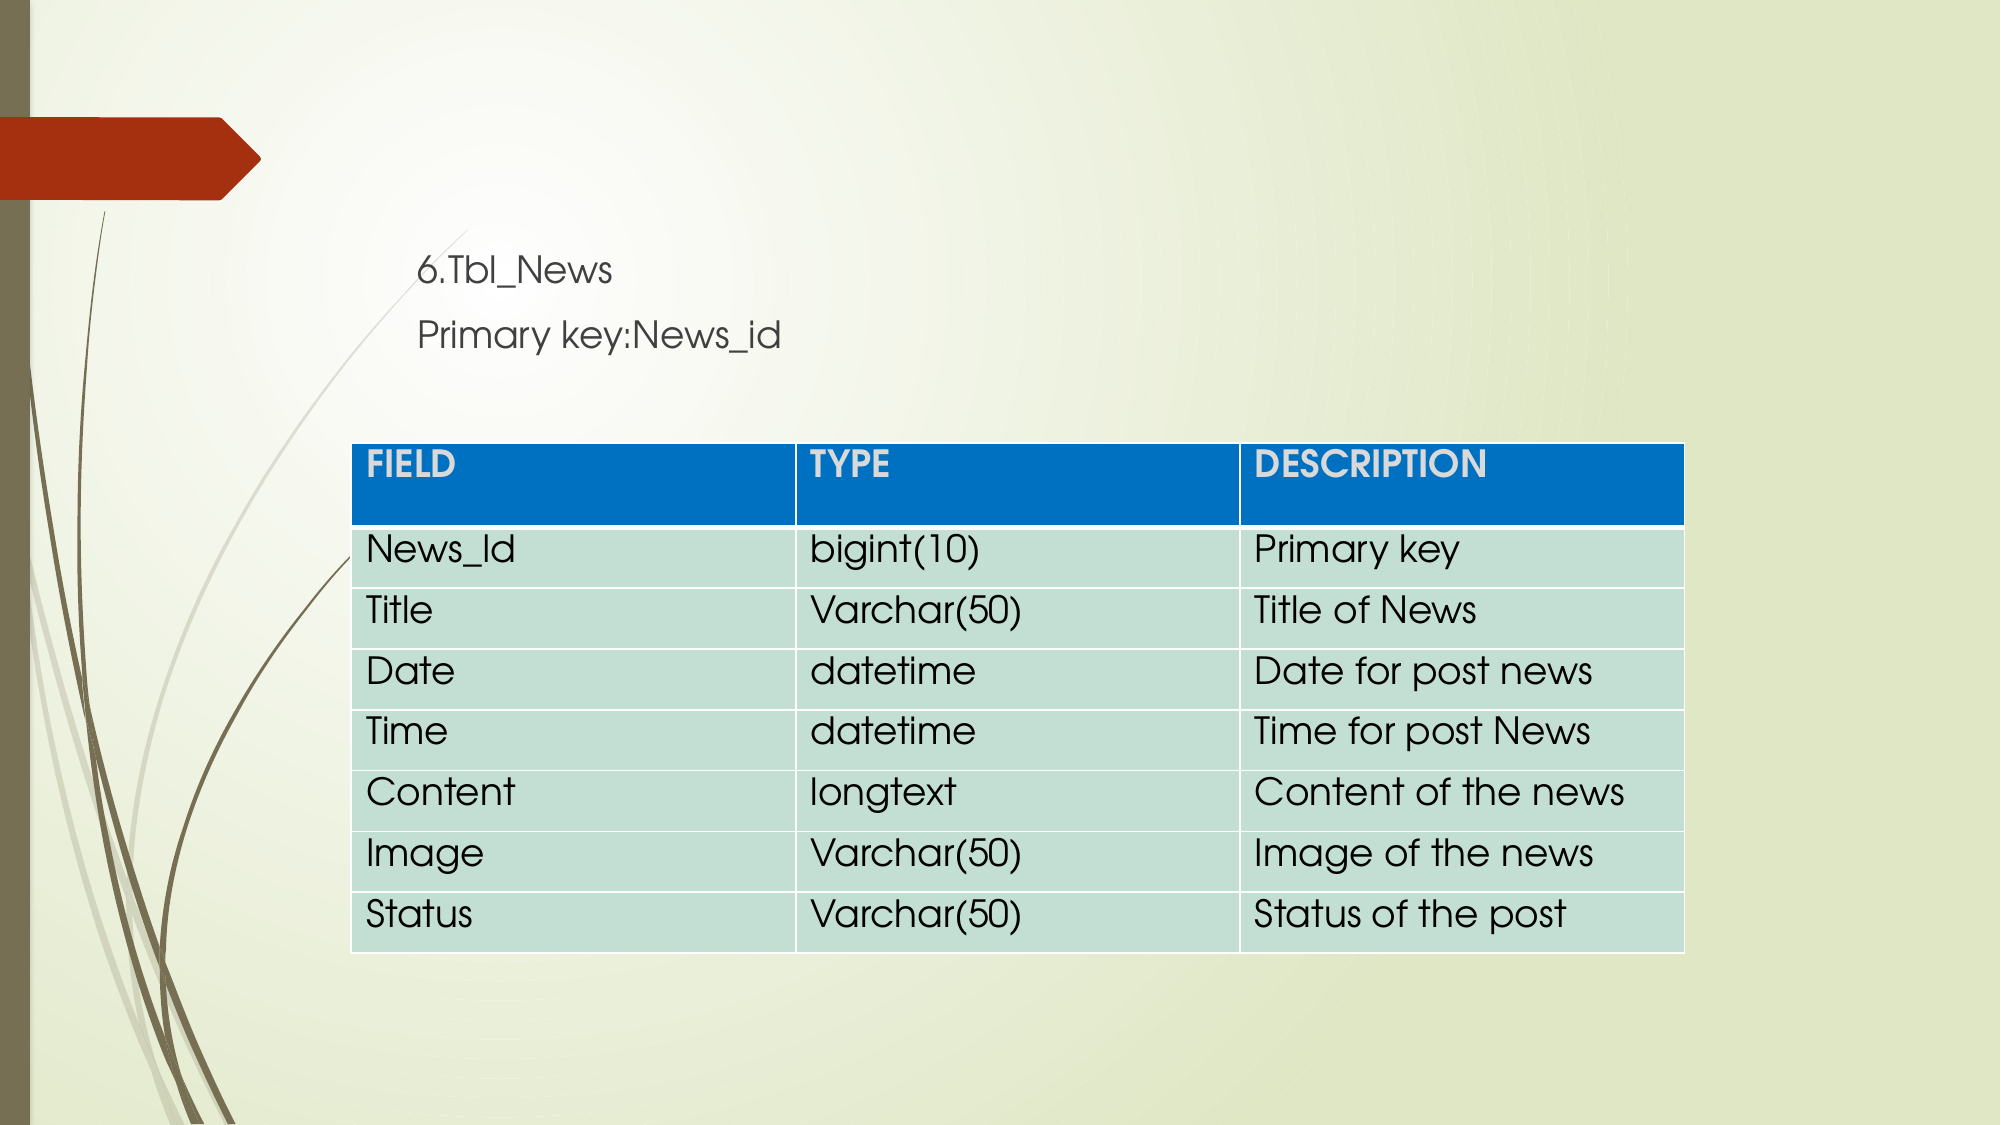

6.Tbl_News
Primary key:News_id
| FIELD | TYPE | DESCRIPTION |
| --- | --- | --- |
| News\_Id | bigint(10) | Primary key |
| Title | Varchar(50) | Title of News |
| Date | datetime | Date for post news |
| Time | datetime | Time for post News |
| Content | longtext | Content of the news |
| Image | Varchar(50) | Image of the news |
| Status | Varchar(50) | Status of the post |